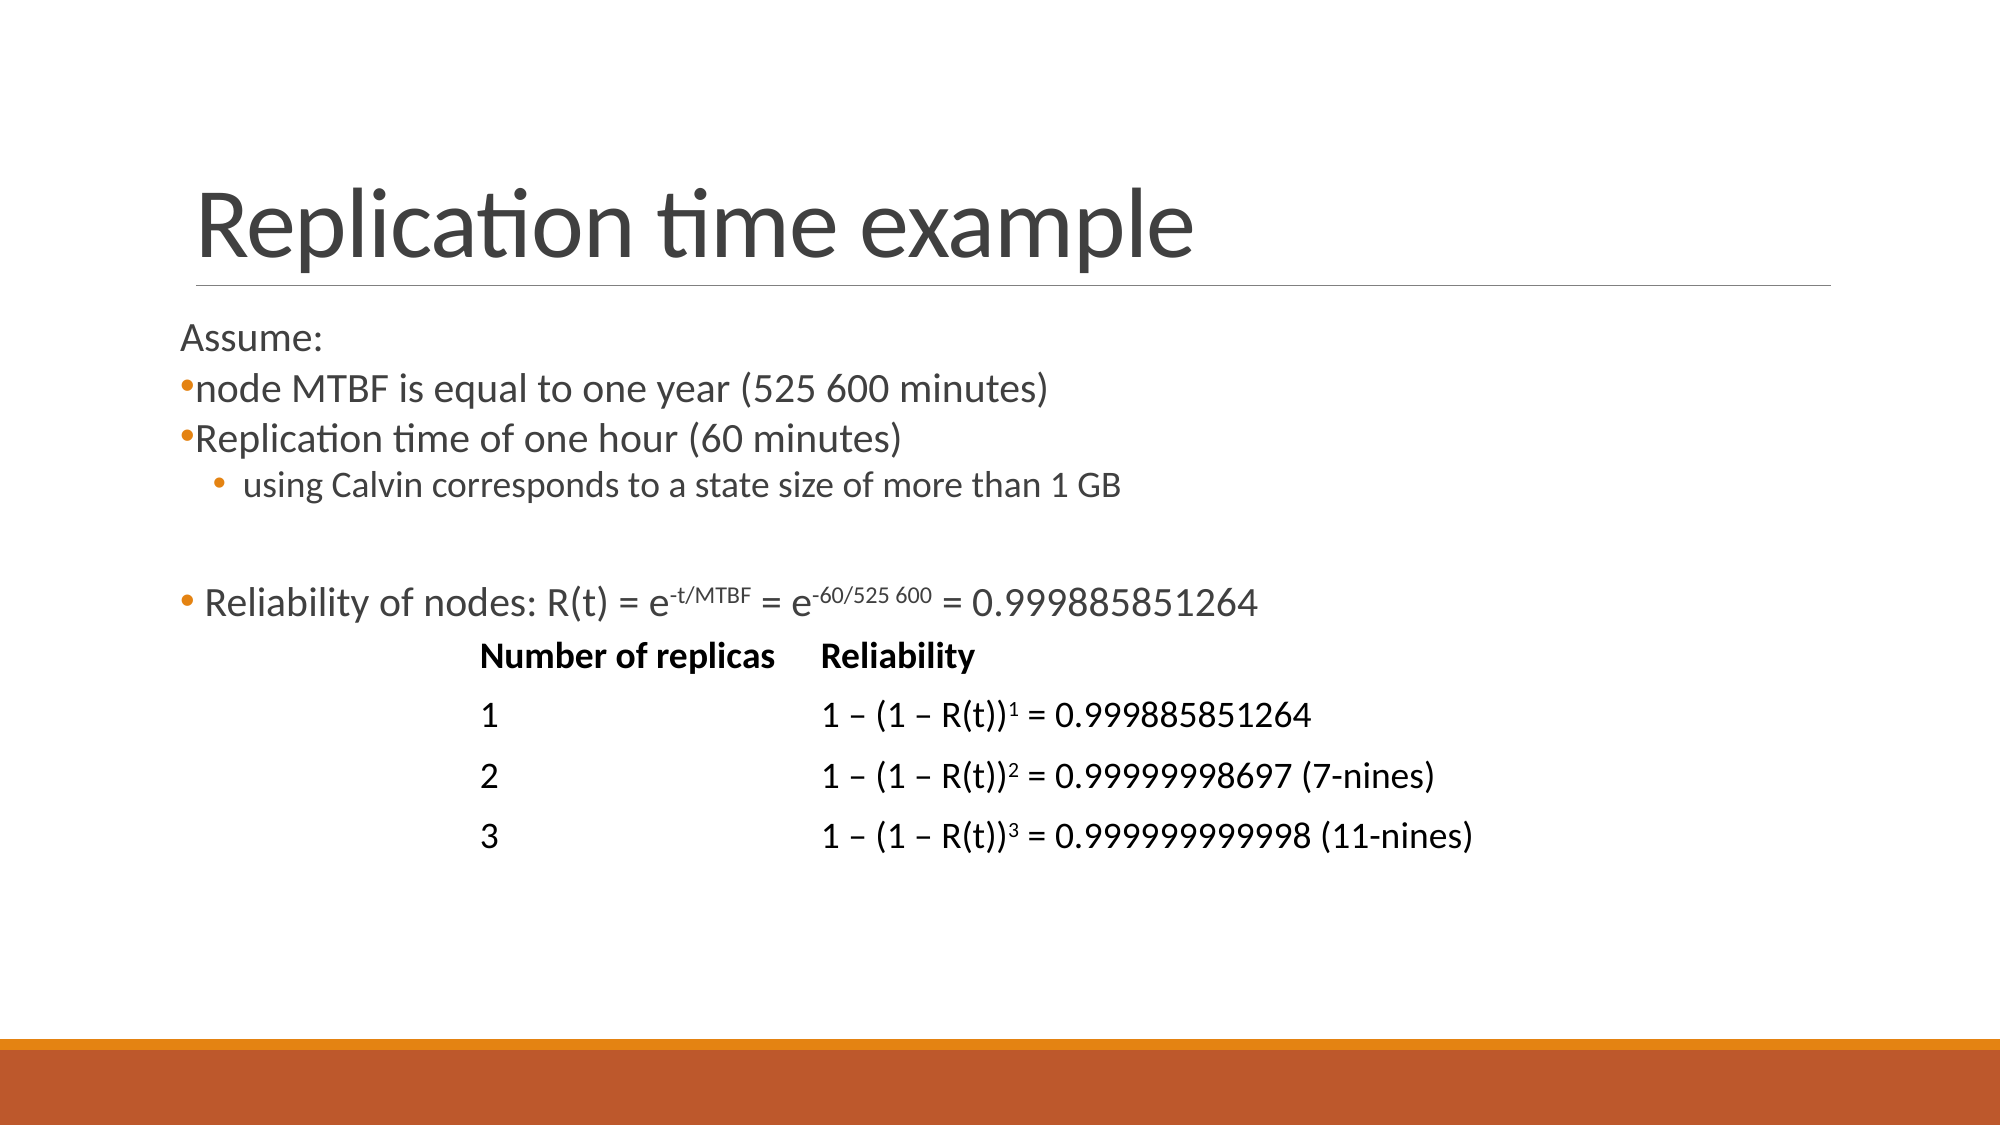

# Replication time example
Assume:
node MTBF is equal to one year (525 600 minutes)
Replication time of one hour (60 minutes)
using Calvin corresponds to a state size of more than 1 GB

 Reliability of nodes: R(t) = e-t/MTBF = e-60/525 600 = 0.999885851264

| Number of replicas | Reliability |
| --- | --- |
| 1 | 1 – (1 – R(t))1 = 0.999885851264 |
| 2 | 1 – (1 – R(t))2 = 0.99999998697 (7-nines) |
| 3 | 1 – (1 – R(t))3 = 0.999999999998 (11-nines) |